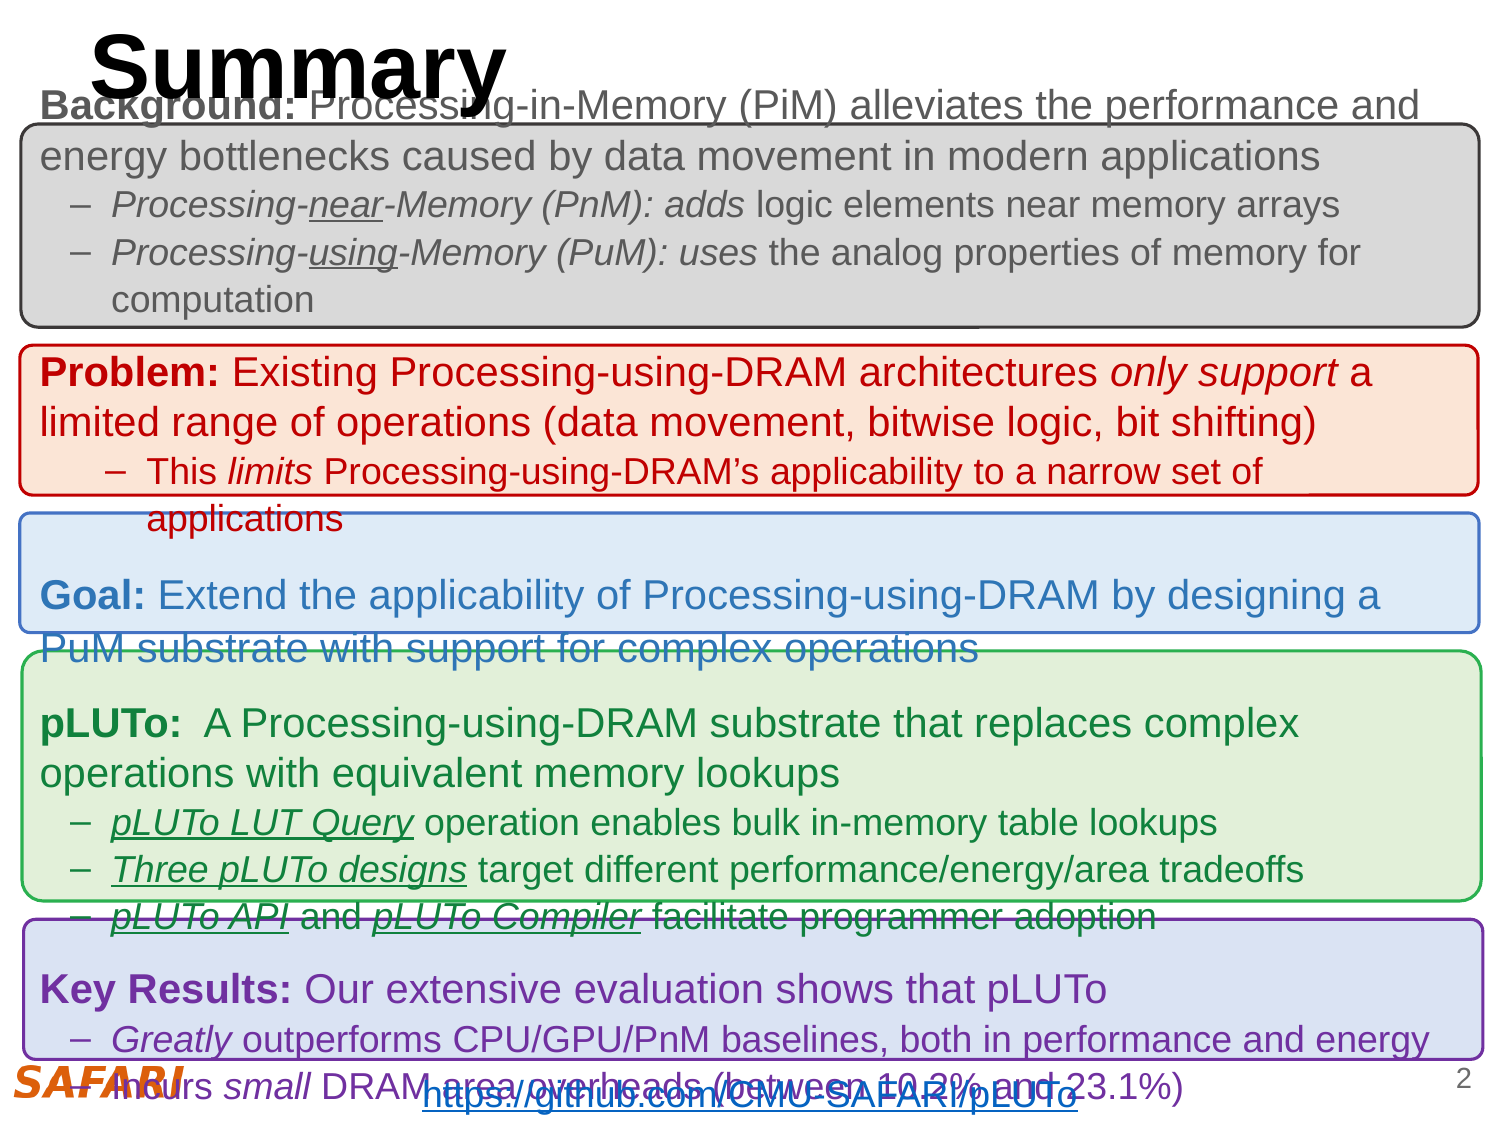

Summary
Background: Processing-in-Memory (PiM) alleviates the performance and energy bottlenecks caused by data movement in modern applications
Processing-near-Memory (PnM): adds logic elements near memory arrays
Processing-using-Memory (PuM): uses the analog properties of memory for computation
Problem: Existing Processing-using-DRAM architectures only support a limited range of operations (data movement, bitwise logic, bit shifting)
This limits Processing-using-DRAM’s applicability to a narrow set of applications
Goal: Extend the applicability of Processing-using-DRAM by designing a PuM substrate with support for complex operations
pLUTo:  A Processing-using-DRAM substrate that replaces complex operations with equivalent memory lookups
pLUTo LUT Query operation enables bulk in-memory table lookups
Three pLUTo designs target different performance/energy/area tradeoffs
pLUTo API and pLUTo Compiler facilitate programmer adoption
Key Results: Our extensive evaluation shows that pLUTo
Greatly outperforms CPU/GPU/PnM baselines, both in performance and energy
Incurs small DRAM area overheads (between 10.2% and 23.1%)

2
https://github.com/CMU-SAFARI/pLUTo